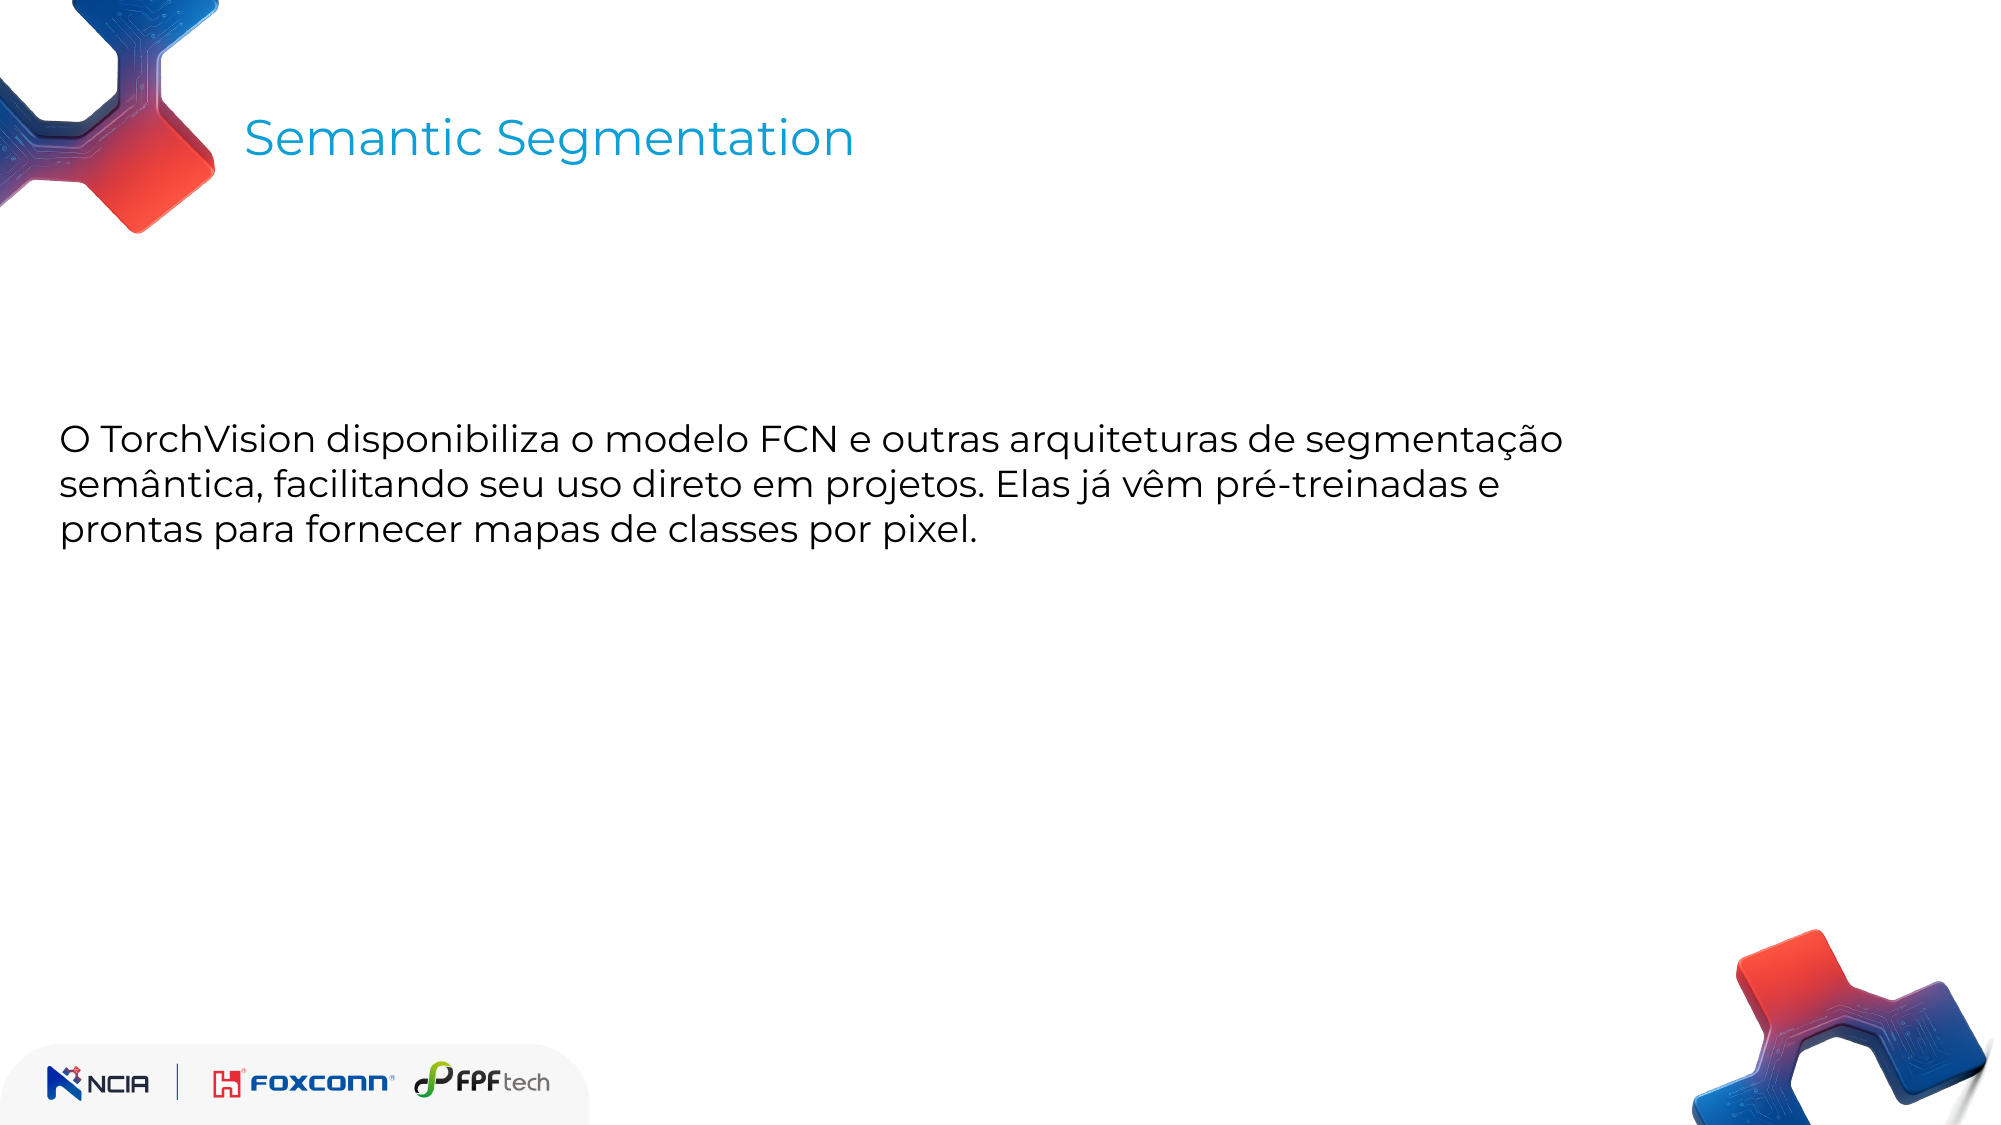

Semantic Segmentation
O TorchVision disponibiliza o modelo FCN e outras arquiteturas de segmentação semântica, facilitando seu uso direto em projetos. Elas já vêm pré-treinadas e prontas para fornecer mapas de classes por pixel.